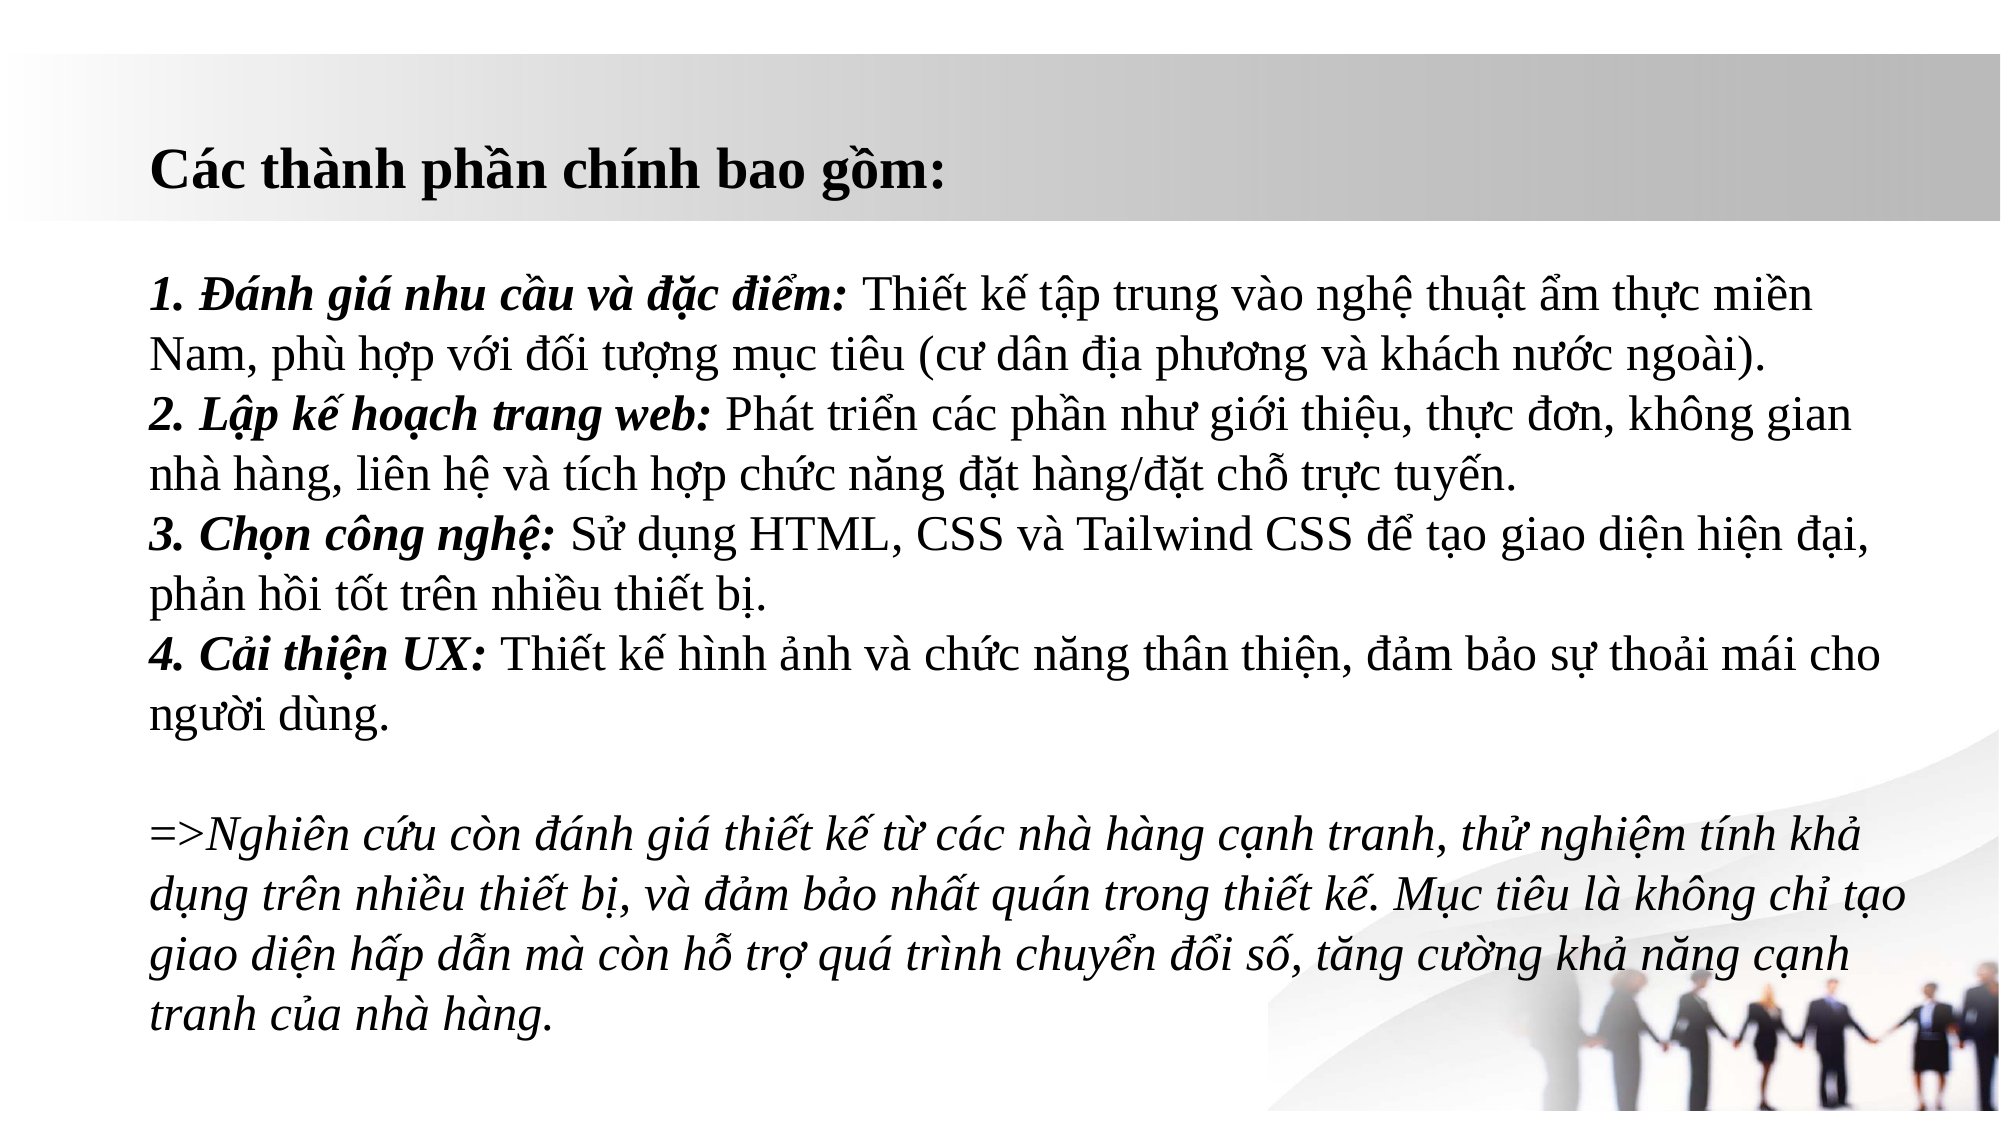

Các thành phần chính bao gồm:

1. Đánh giá nhu cầu và đặc điểm: Thiết kế tập trung vào nghệ thuật ẩm thực miền Nam, phù hợp với đối tượng mục tiêu (cư dân địa phương và khách nước ngoài).
2. Lập kế hoạch trang web: Phát triển các phần như giới thiệu, thực đơn, không gian nhà hàng, liên hệ và tích hợp chức năng đặt hàng/đặt chỗ trực tuyến.
3. Chọn công nghệ: Sử dụng HTML, CSS và Tailwind CSS để tạo giao diện hiện đại, phản hồi tốt trên nhiều thiết bị.
4. Cải thiện UX: Thiết kế hình ảnh và chức năng thân thiện, đảm bảo sự thoải mái cho người dùng.

=>Nghiên cứu còn đánh giá thiết kế từ các nhà hàng cạnh tranh, thử nghiệm tính khả dụng trên nhiều thiết bị, và đảm bảo nhất quán trong thiết kế. Mục tiêu là không chỉ tạo giao diện hấp dẫn mà còn hỗ trợ quá trình chuyển đổi số, tăng cường khả năng cạnh tranh của nhà hàng.